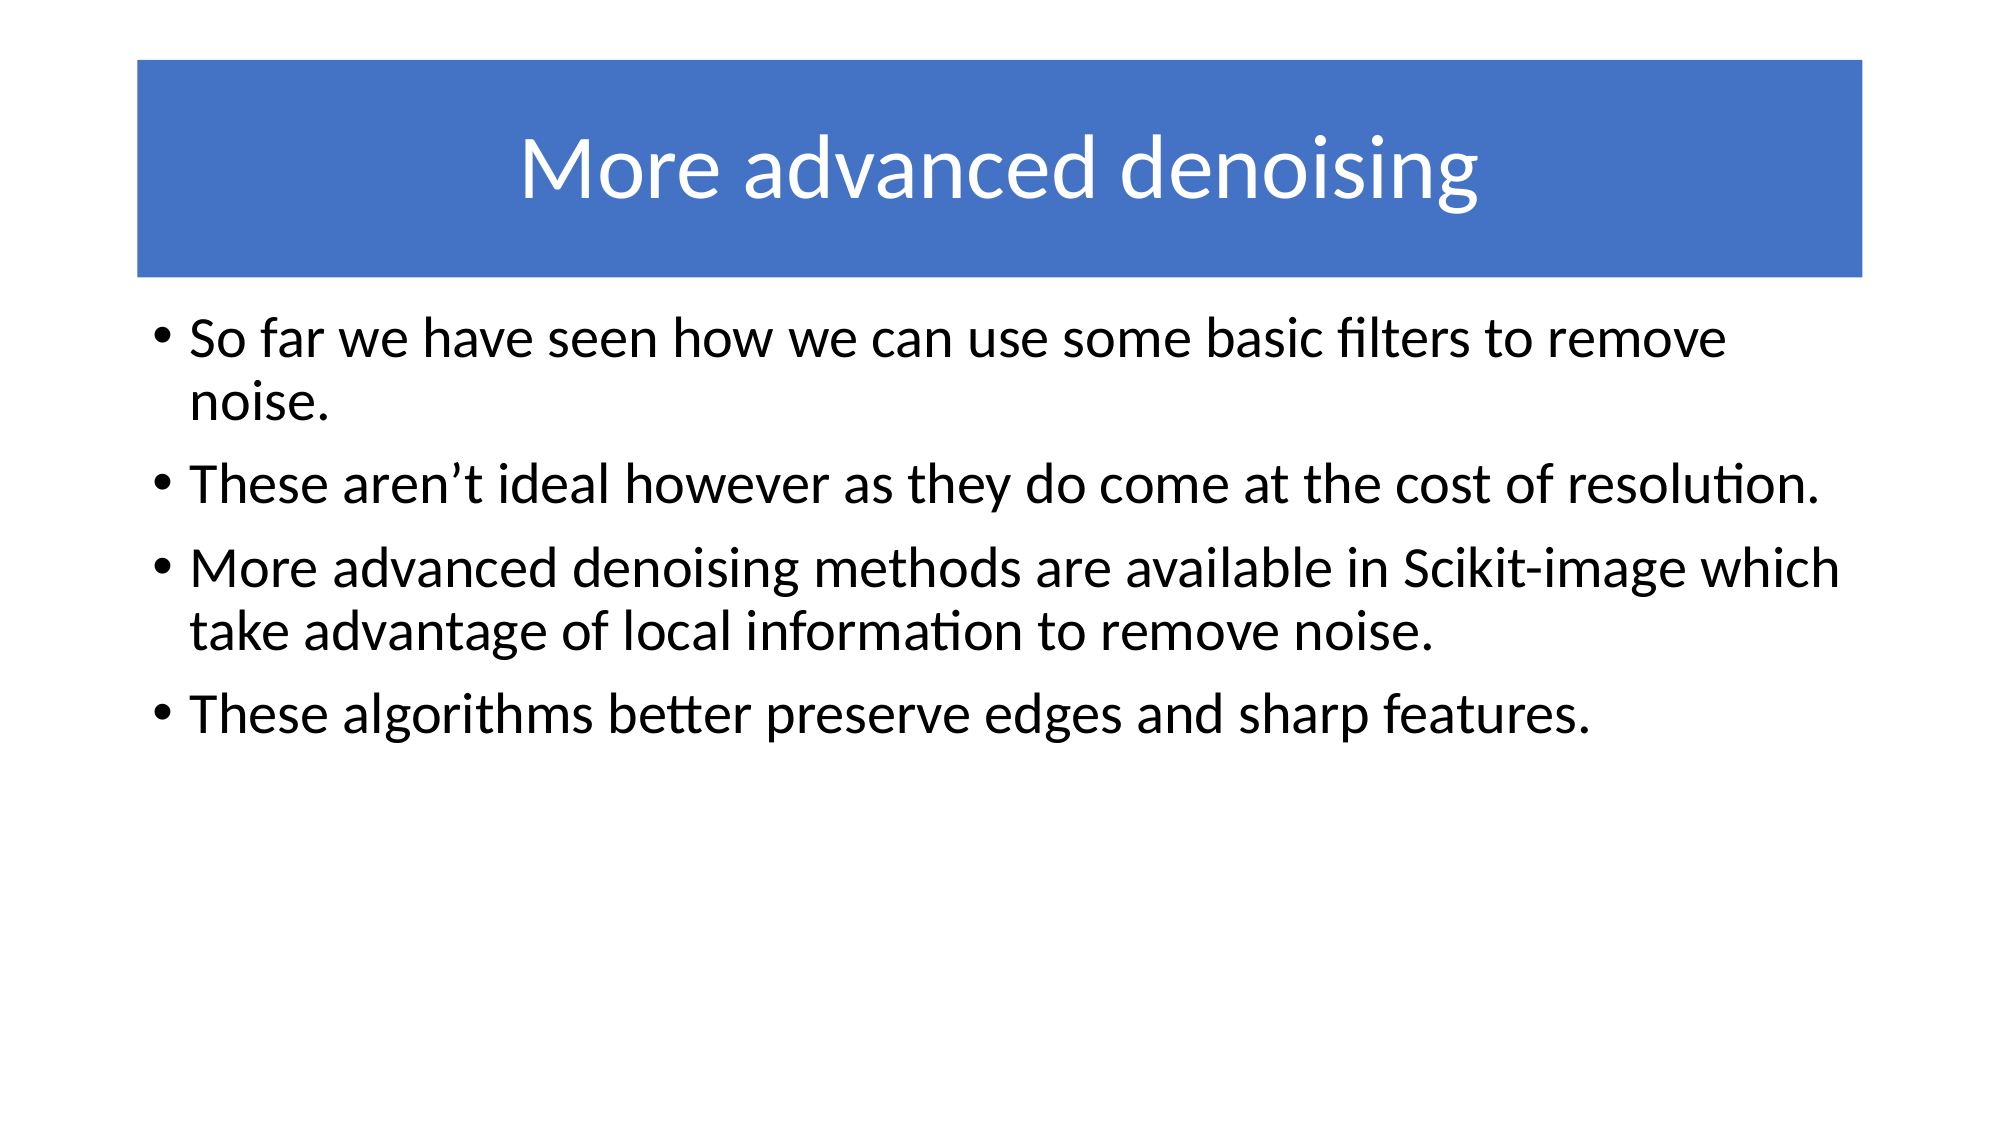

# More advanced denoising
So far we have seen how we can use some basic filters to remove noise.
These aren’t ideal however as they do come at the cost of resolution.
More advanced denoising methods are available in Scikit-image which take advantage of local information to remove noise.
These algorithms better preserve edges and sharp features.